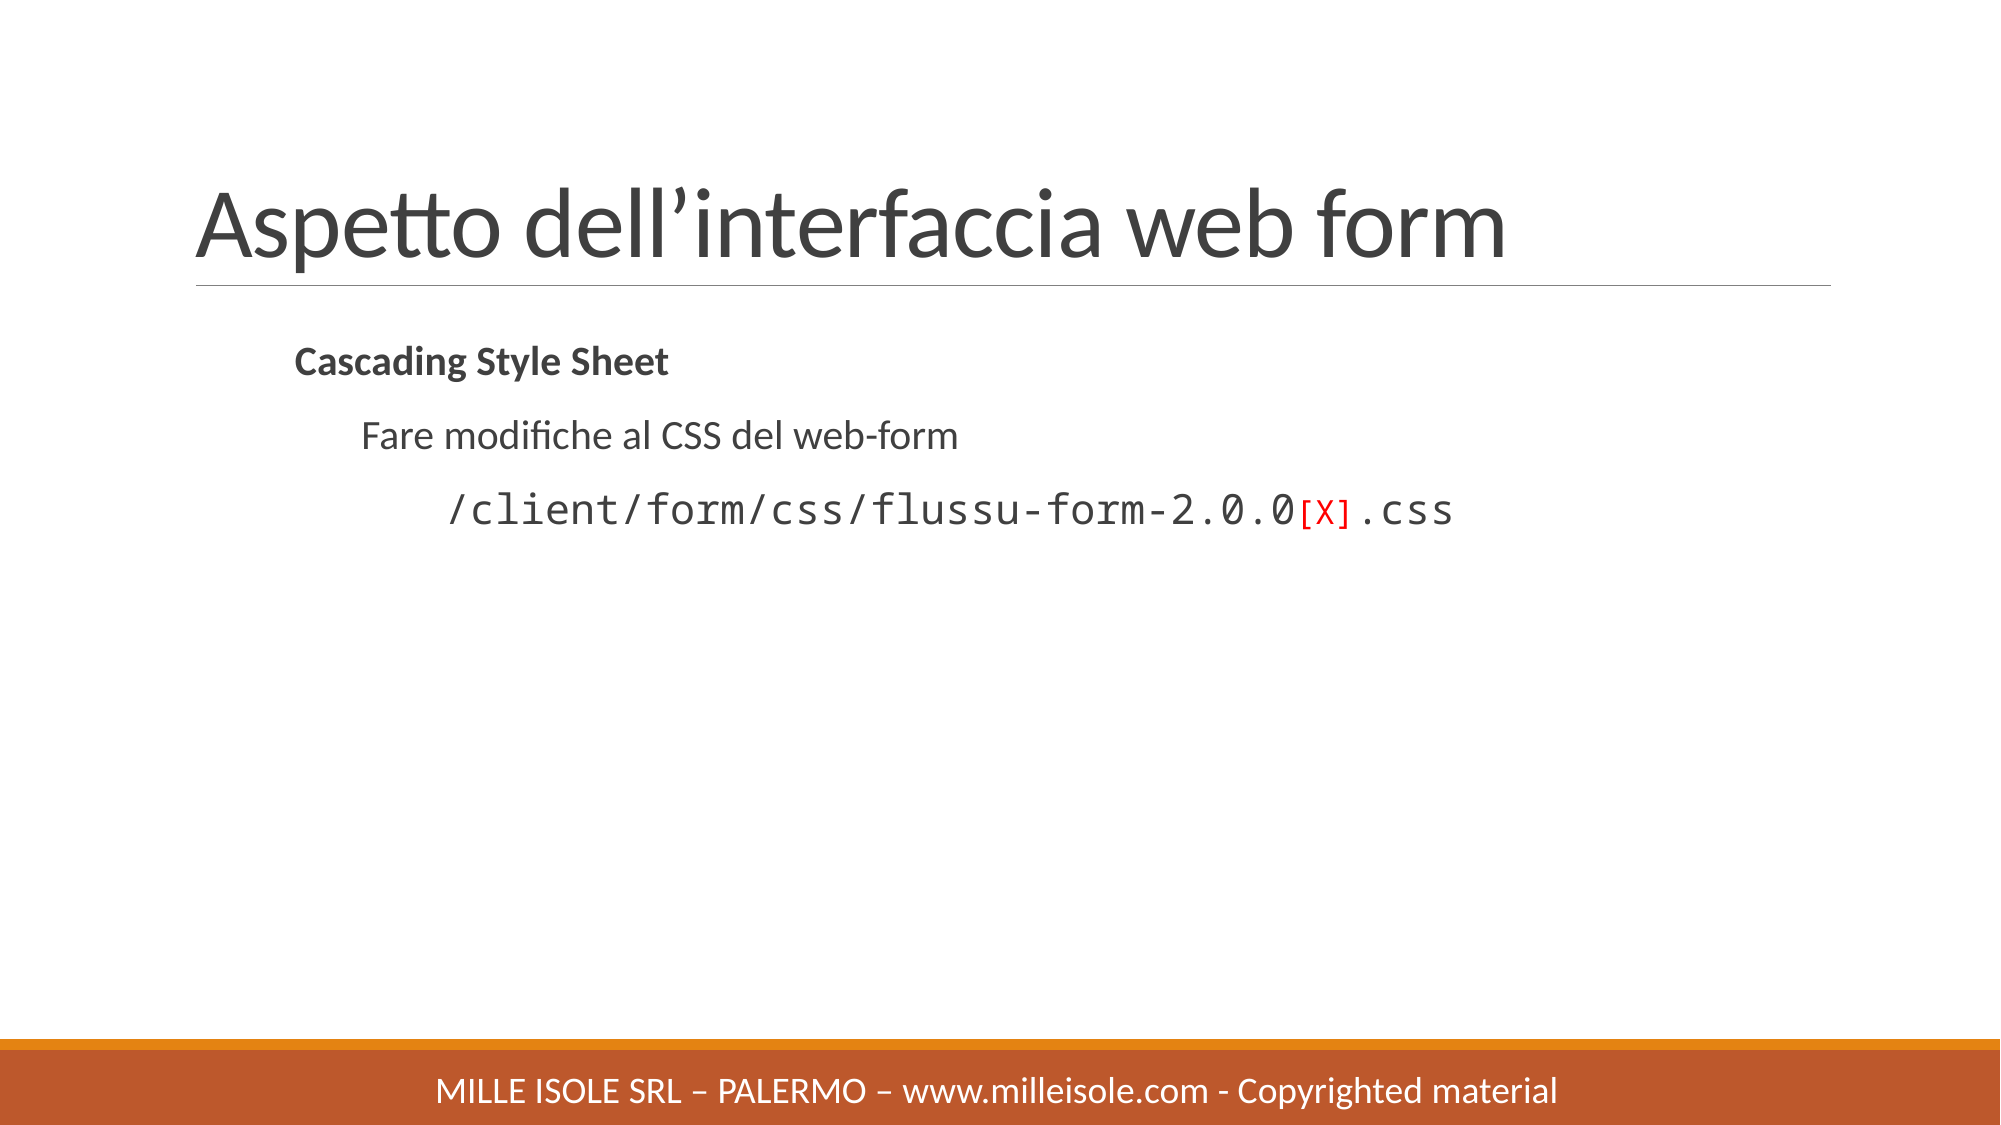

# Aspetto dell’interfaccia web form
Cascading Style Sheet
       Fare modifiche al CSS del web-form
	/client/form/css/flussu-form-2.0.0[X].css